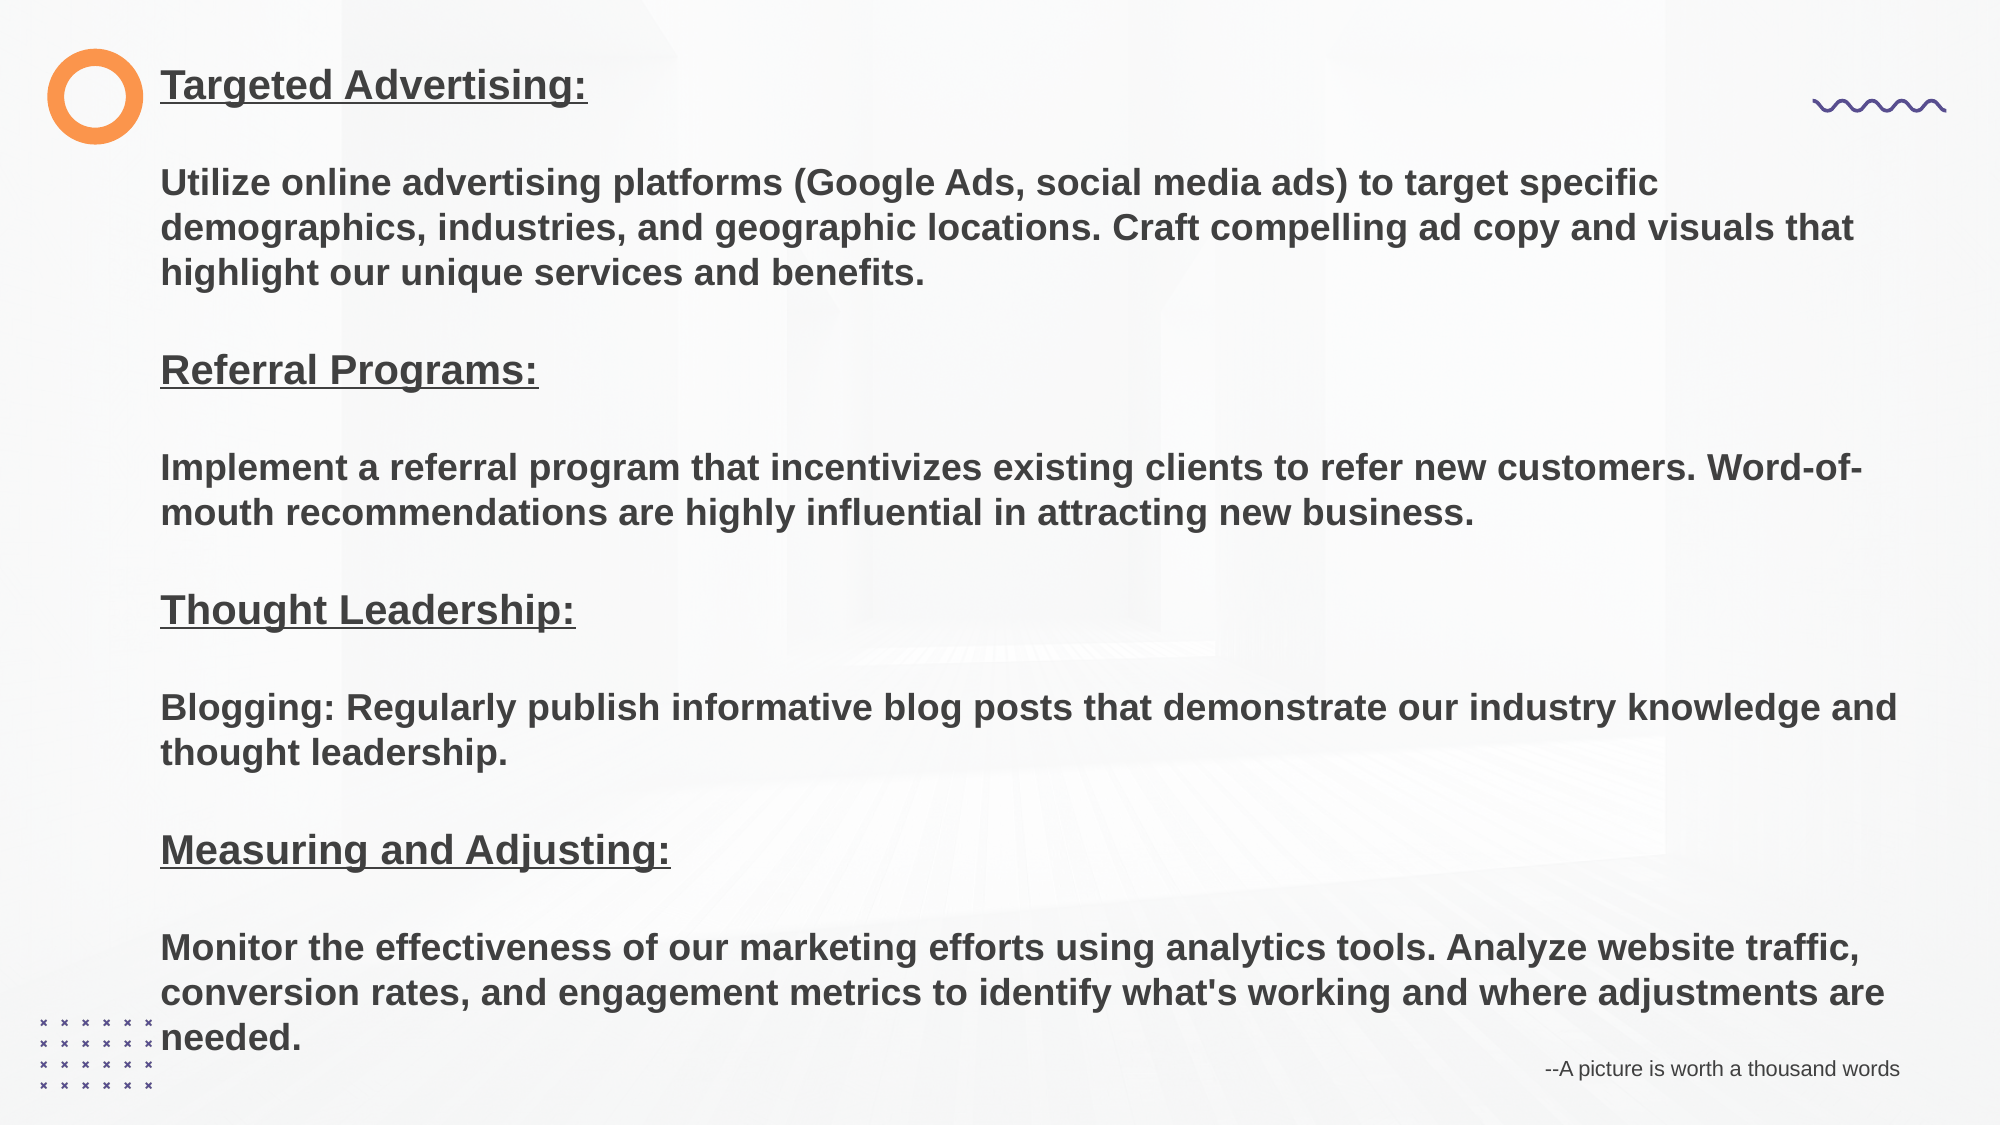

Targeted Advertising:

Utilize online advertising platforms (Google Ads, social media ads) to target specific demographics, industries, and geographic locations. Craft compelling ad copy and visuals that highlight our unique services and benefits.

Referral Programs:

Implement a referral program that incentivizes existing clients to refer new customers. Word-of-mouth recommendations are highly influential in attracting new business.

Thought Leadership:

Blogging: Regularly publish informative blog posts that demonstrate our industry knowledge and thought leadership.

Measuring and Adjusting:

Monitor the effectiveness of our marketing efforts using analytics tools. Analyze website traffic, conversion rates, and engagement metrics to identify what's working and where adjustments are needed.